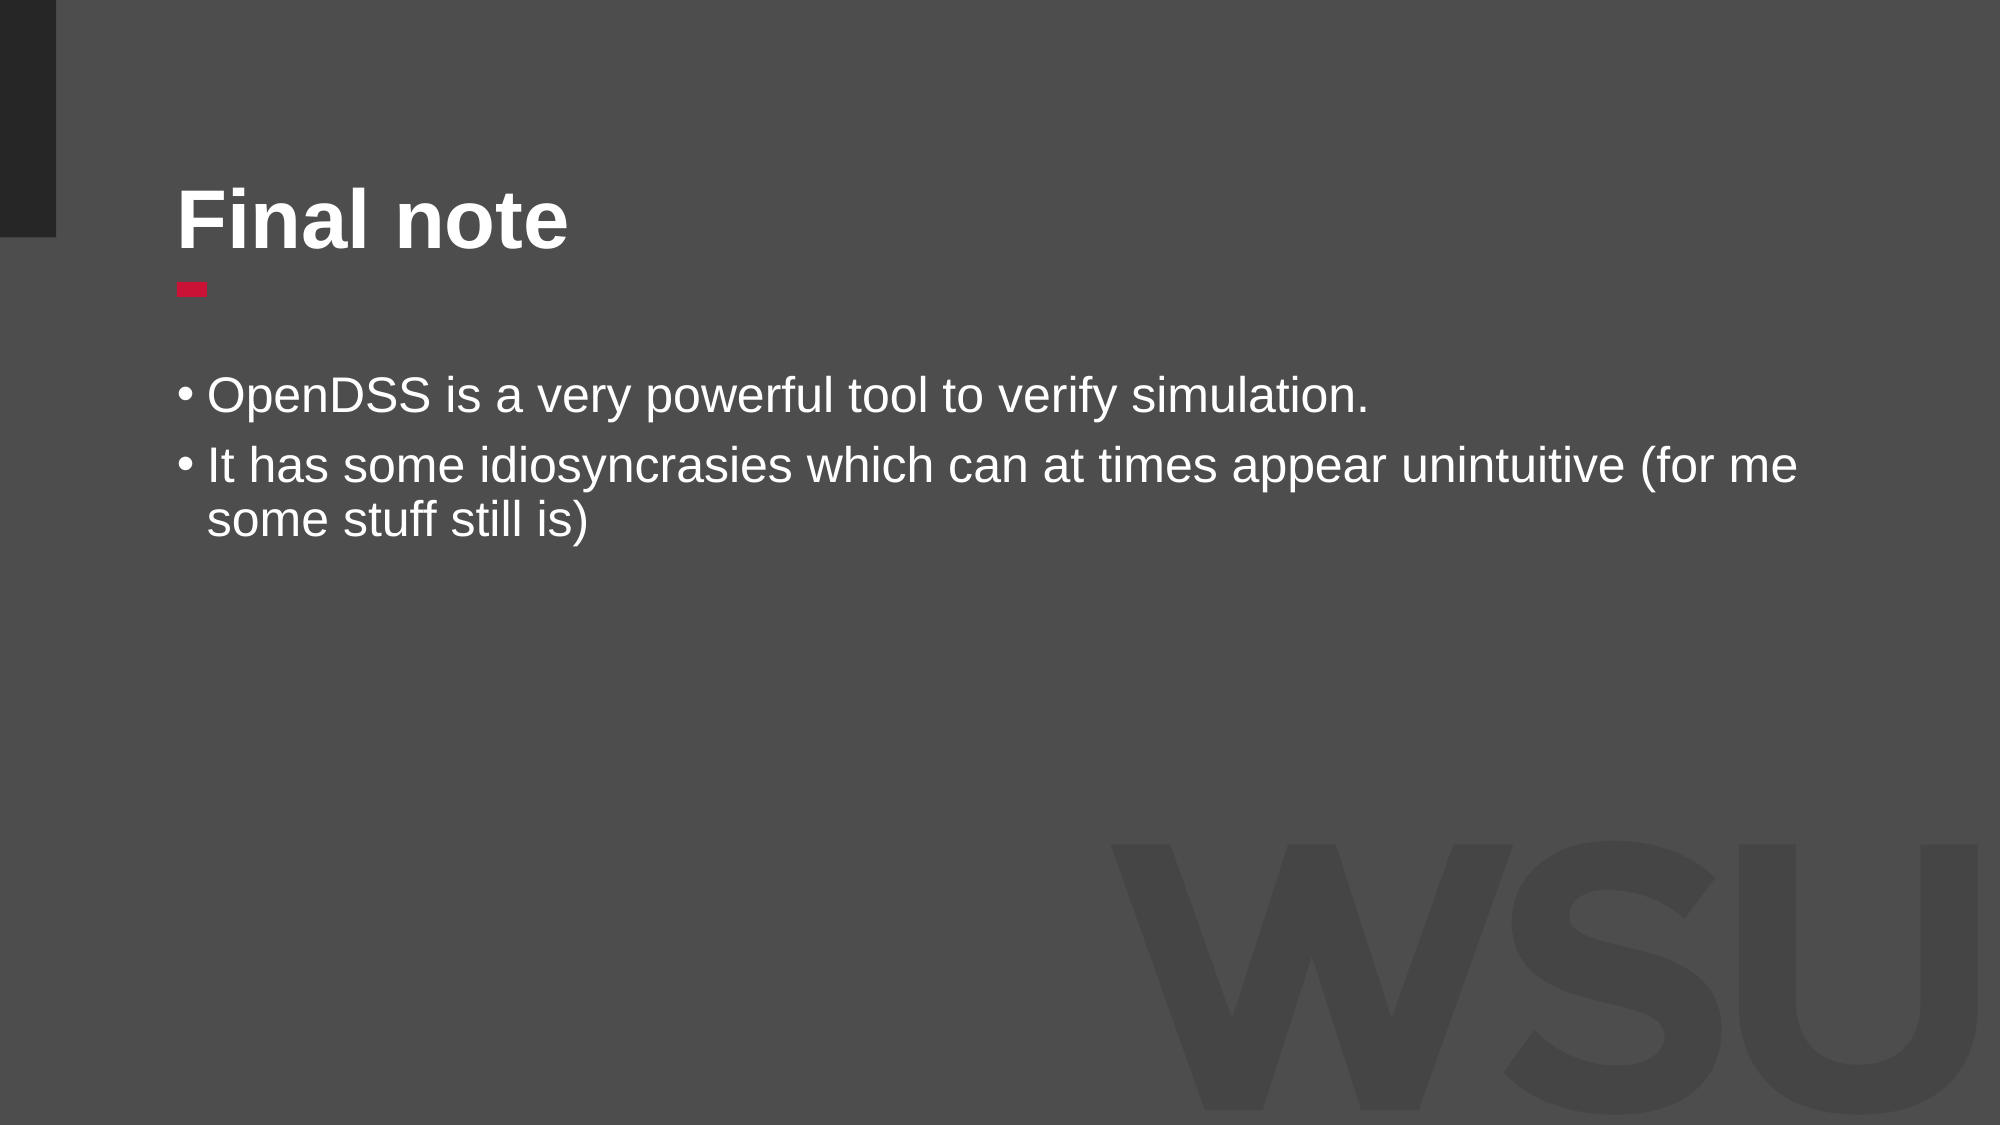

# Final note
OpenDSS is a very powerful tool to verify simulation.
It has some idiosyncrasies which can at times appear unintuitive (for me some stuff still is)